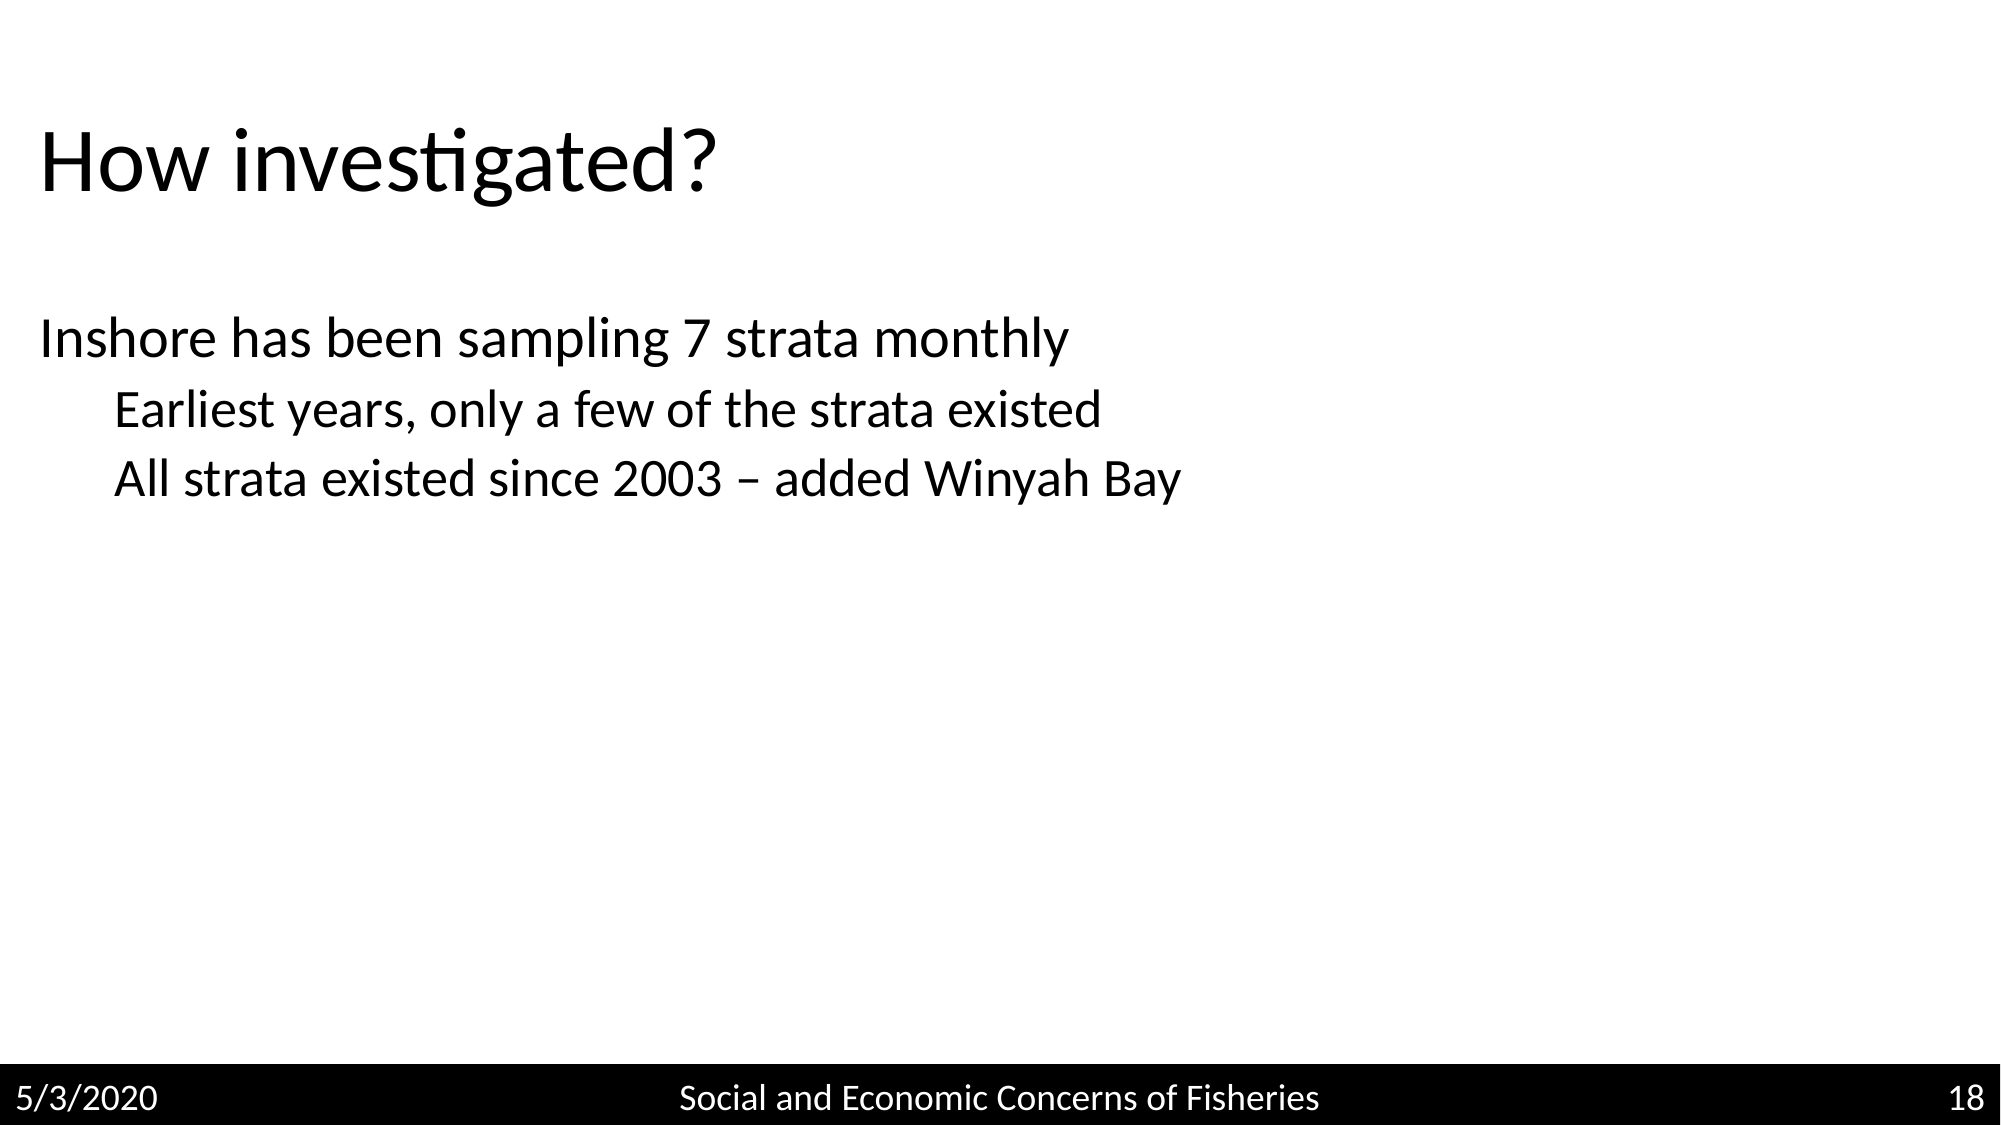

# How investigated?
Inshore has been sampling 7 strata monthly
Earliest years, only a few of the strata existed
All strata existed since 2003 – added Winyah Bay

5/3/2020
Social and Economic Concerns of Fisheries
18